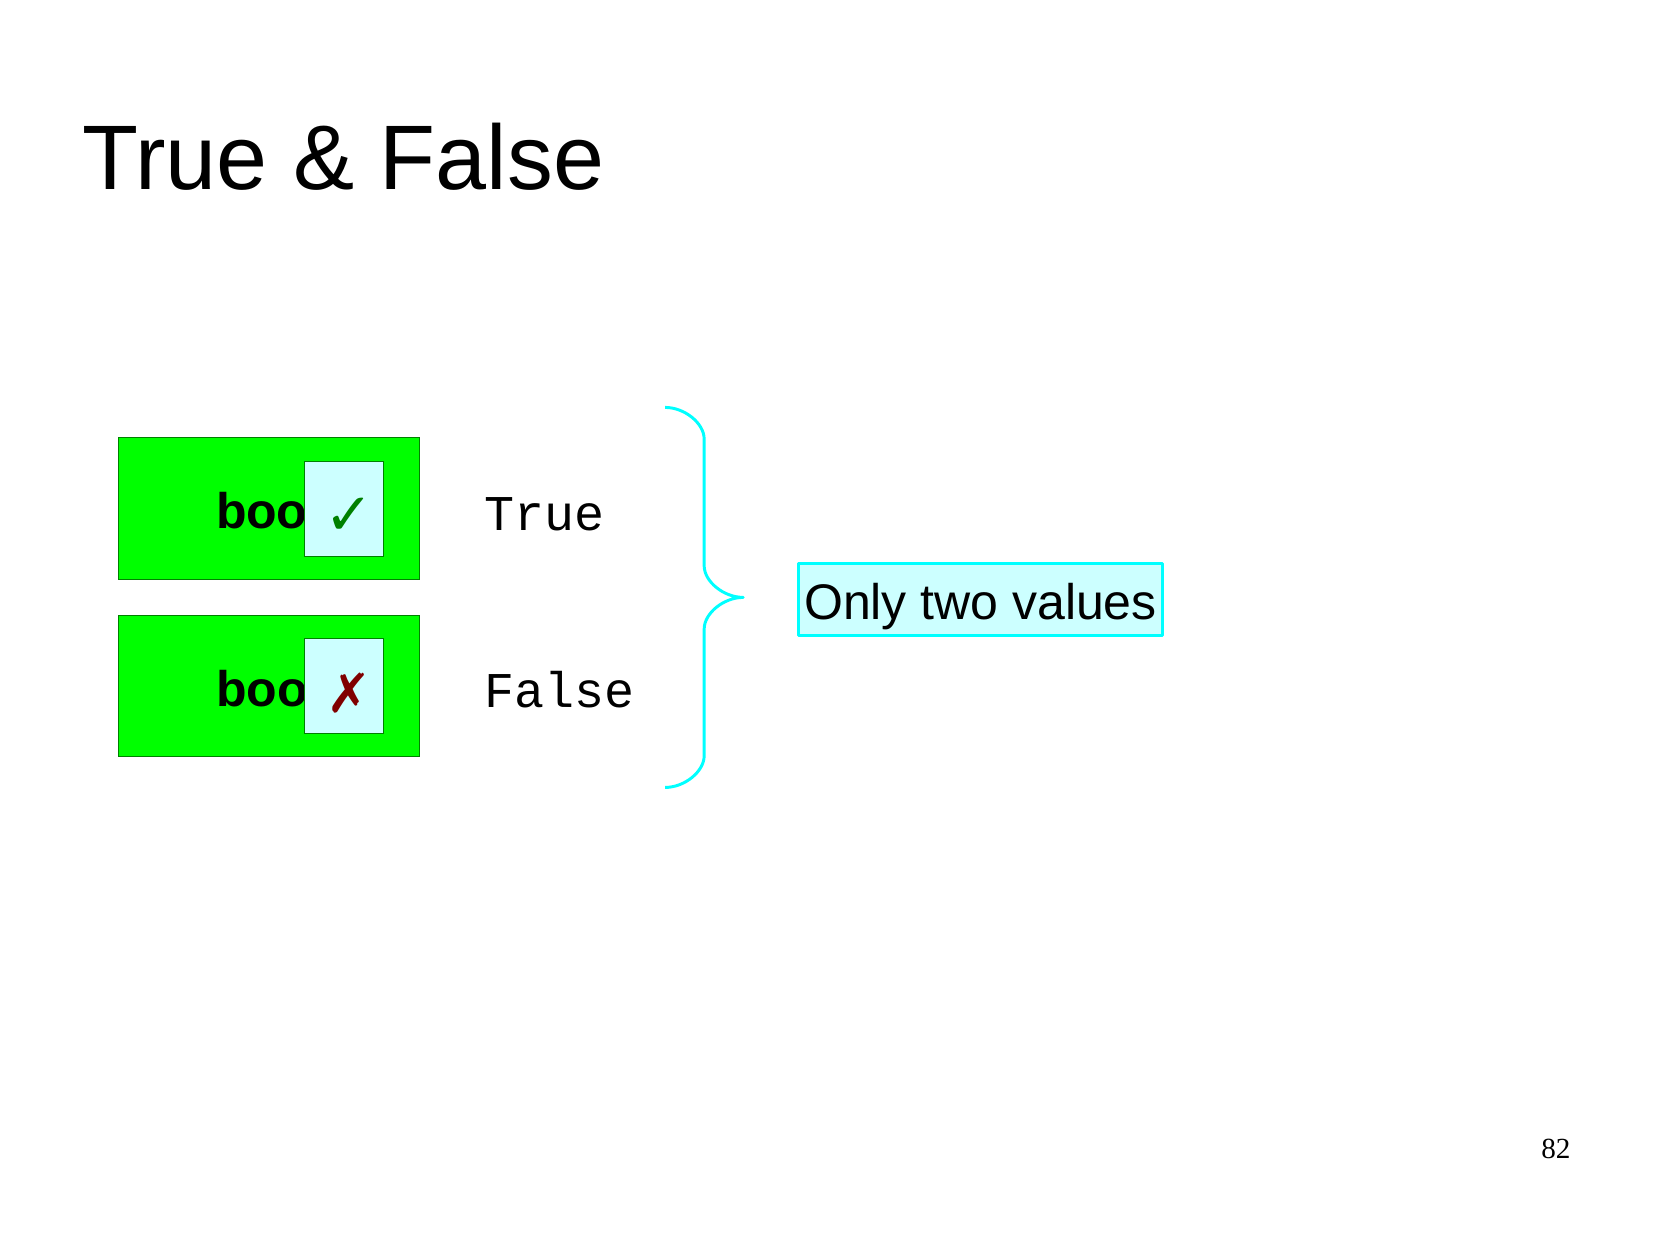

True & False

bool
✓
True
Only two values
bool
✗
False
82